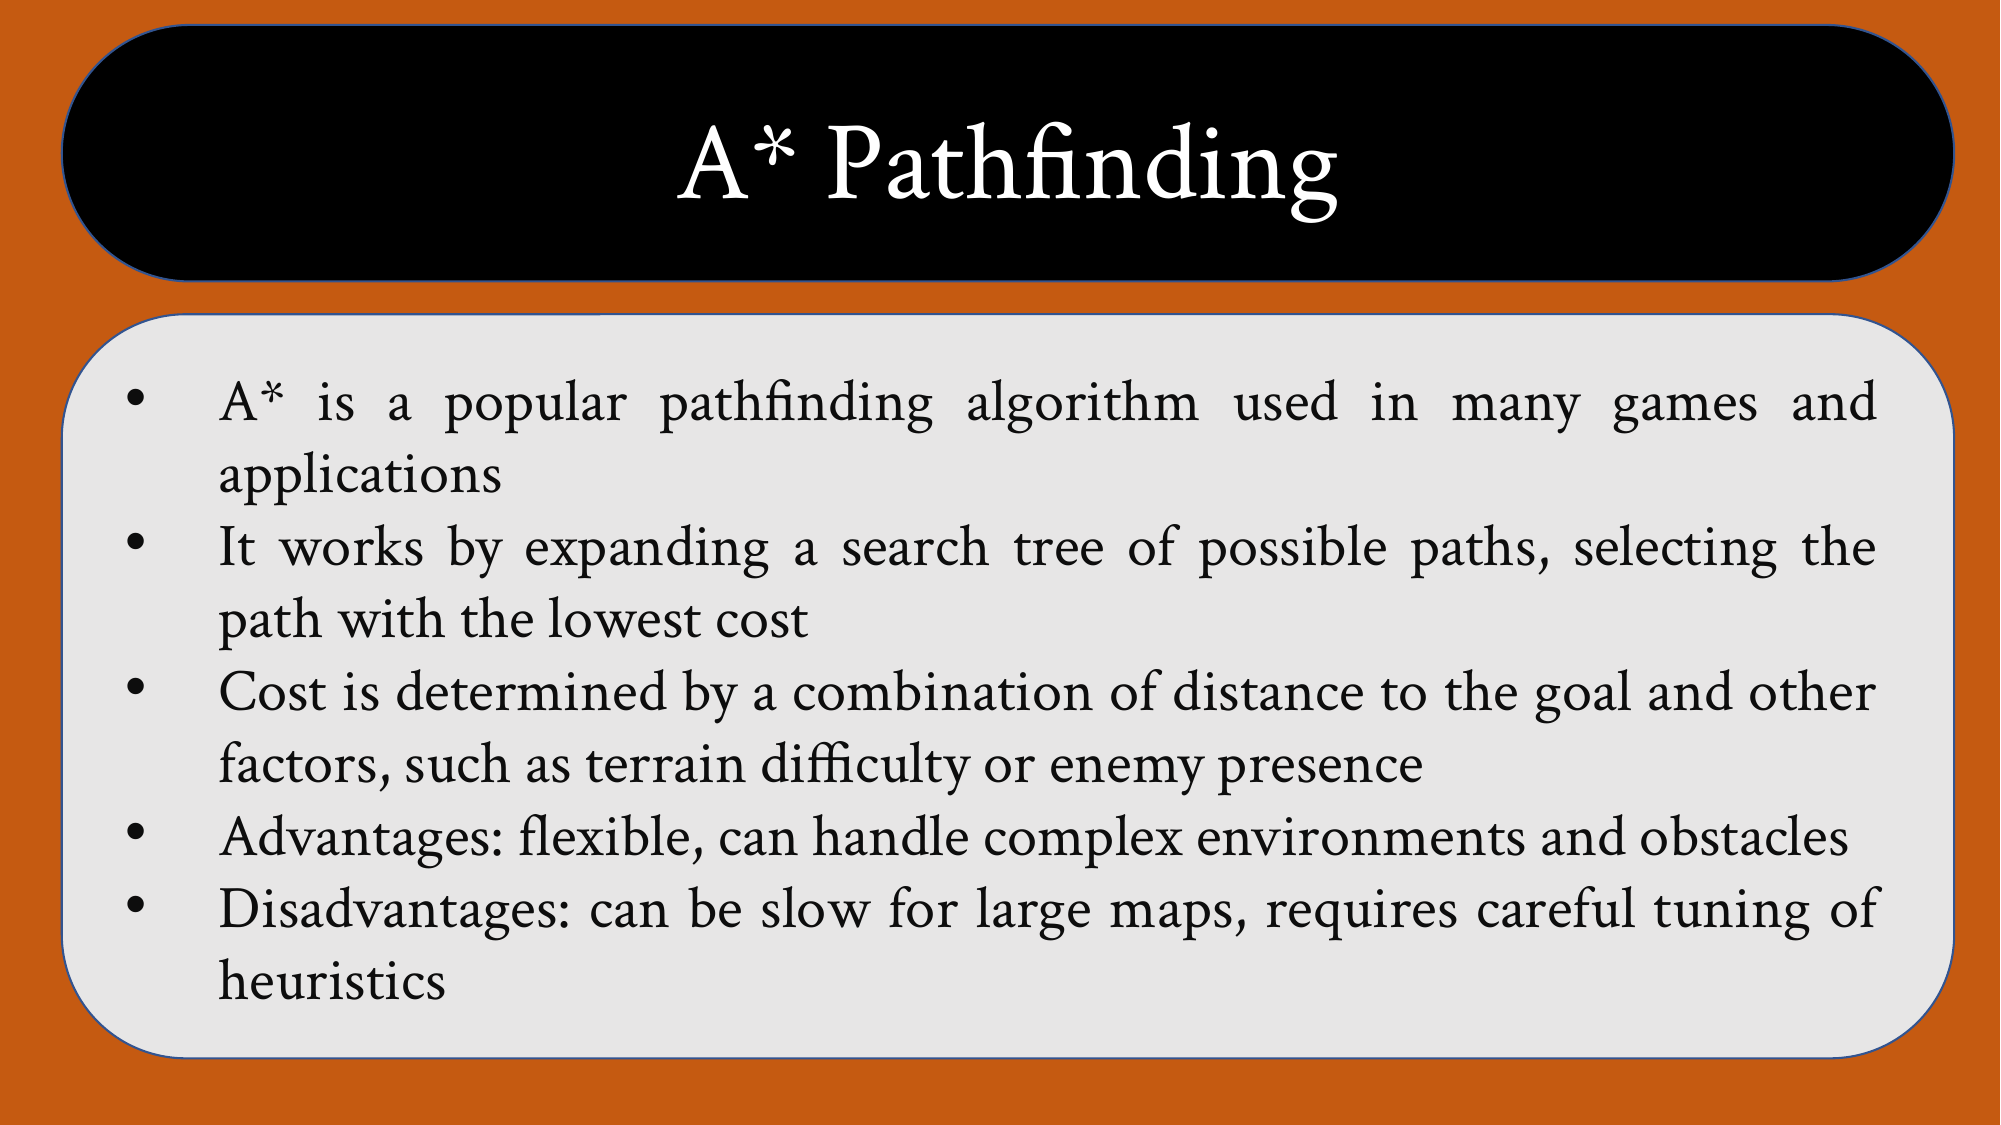

Introduction

A* Pathfinding
Recast Navigation
Navigation Mesh
A* is a popular pathfinding algorithm used in many games and applications
It works by expanding a search tree of possible paths, selecting the path with the lowest cost
Cost is determined by a combination of distance to the goal and other factors, such as terrain difficulty or enemy presence
Advantages: flexible, can handle complex environments and obstacles
Disadvantages: can be slow for large maps, requires careful tuning of heuristics